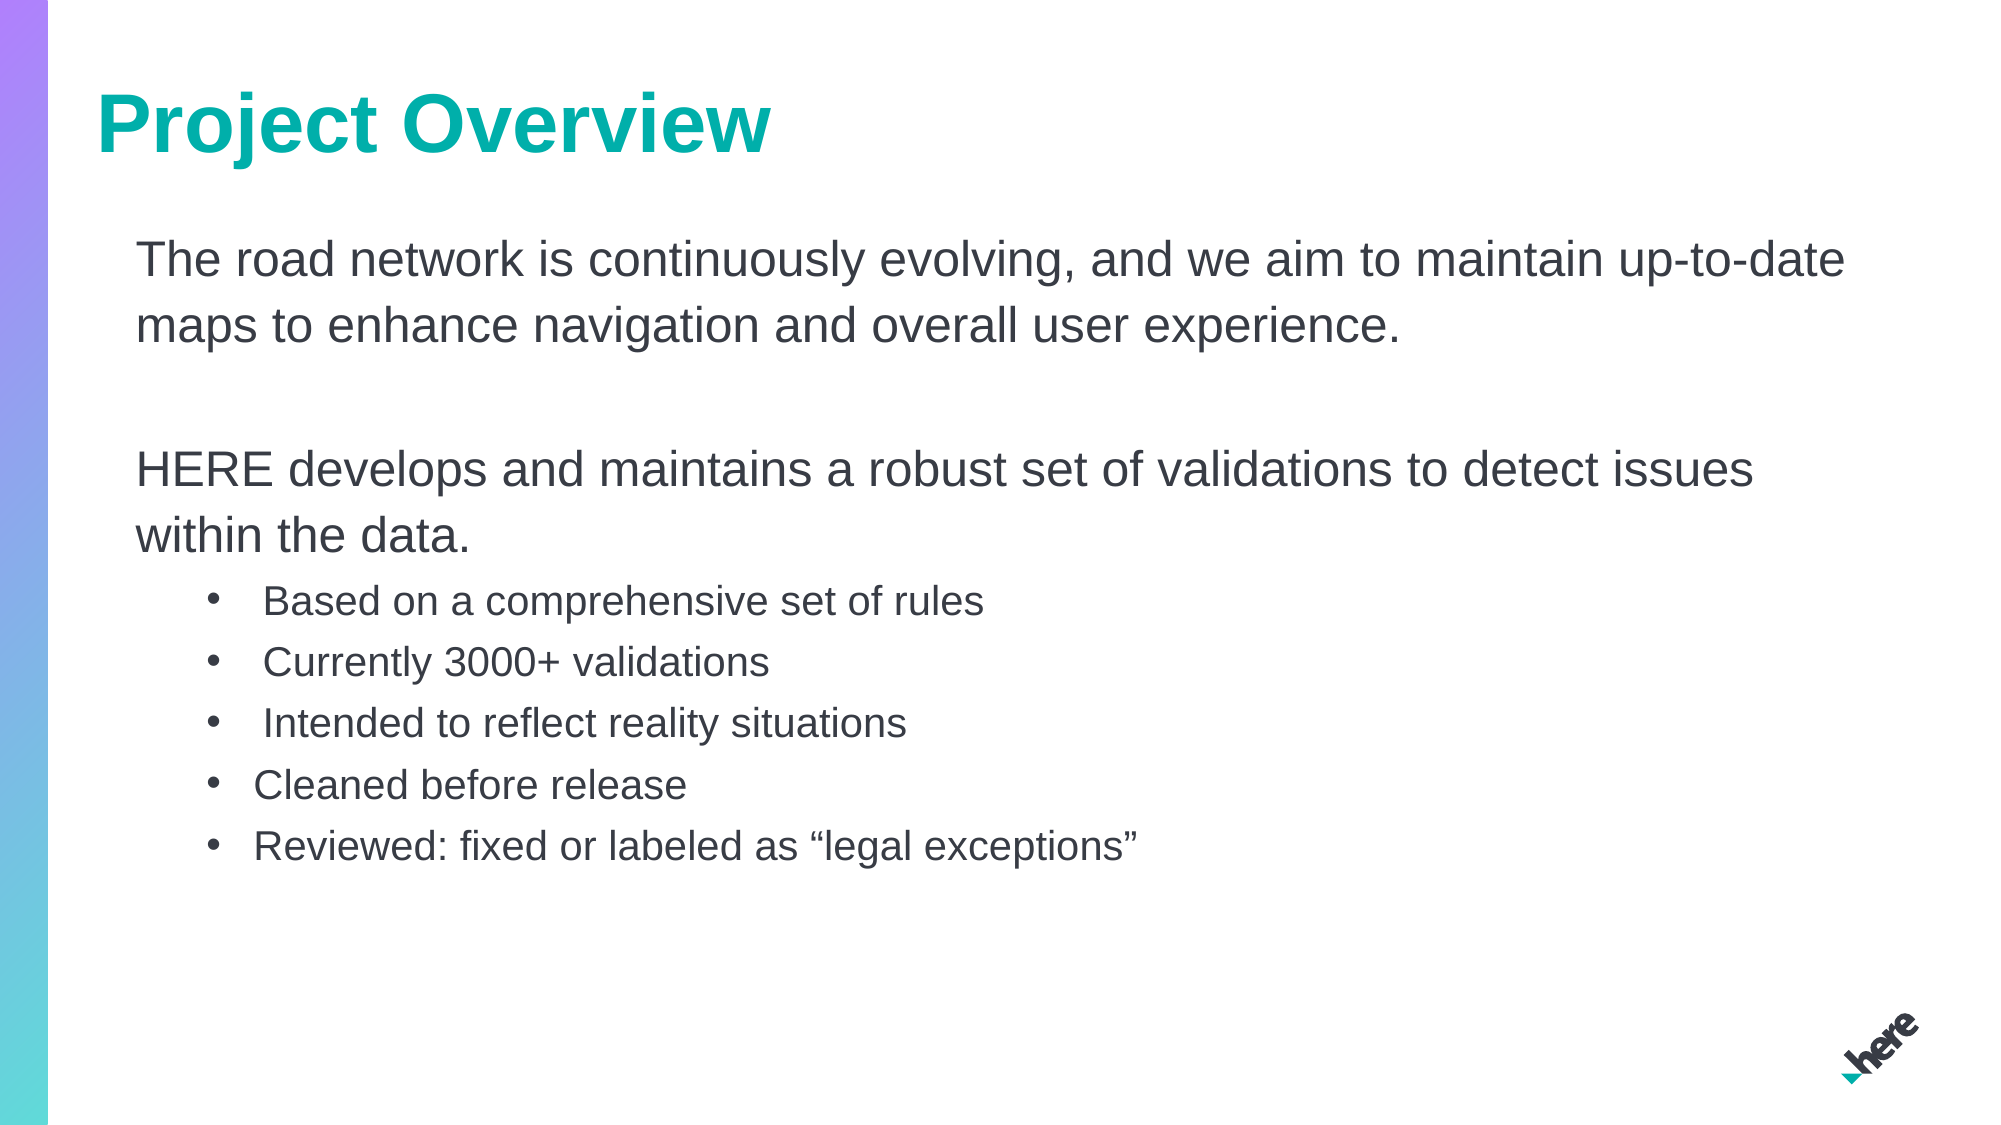

# Project Overview
The road network is continuously evolving, and we aim to maintain up-to-date maps to enhance navigation and overall user experience.

HERE develops and maintains a robust set of validations to detect issues within the data.
Based on a comprehensive set of rules
Currently 3000+ validations
Intended to reflect reality situations
Cleaned before release
Reviewed: fixed or labeled as “legal exceptions”